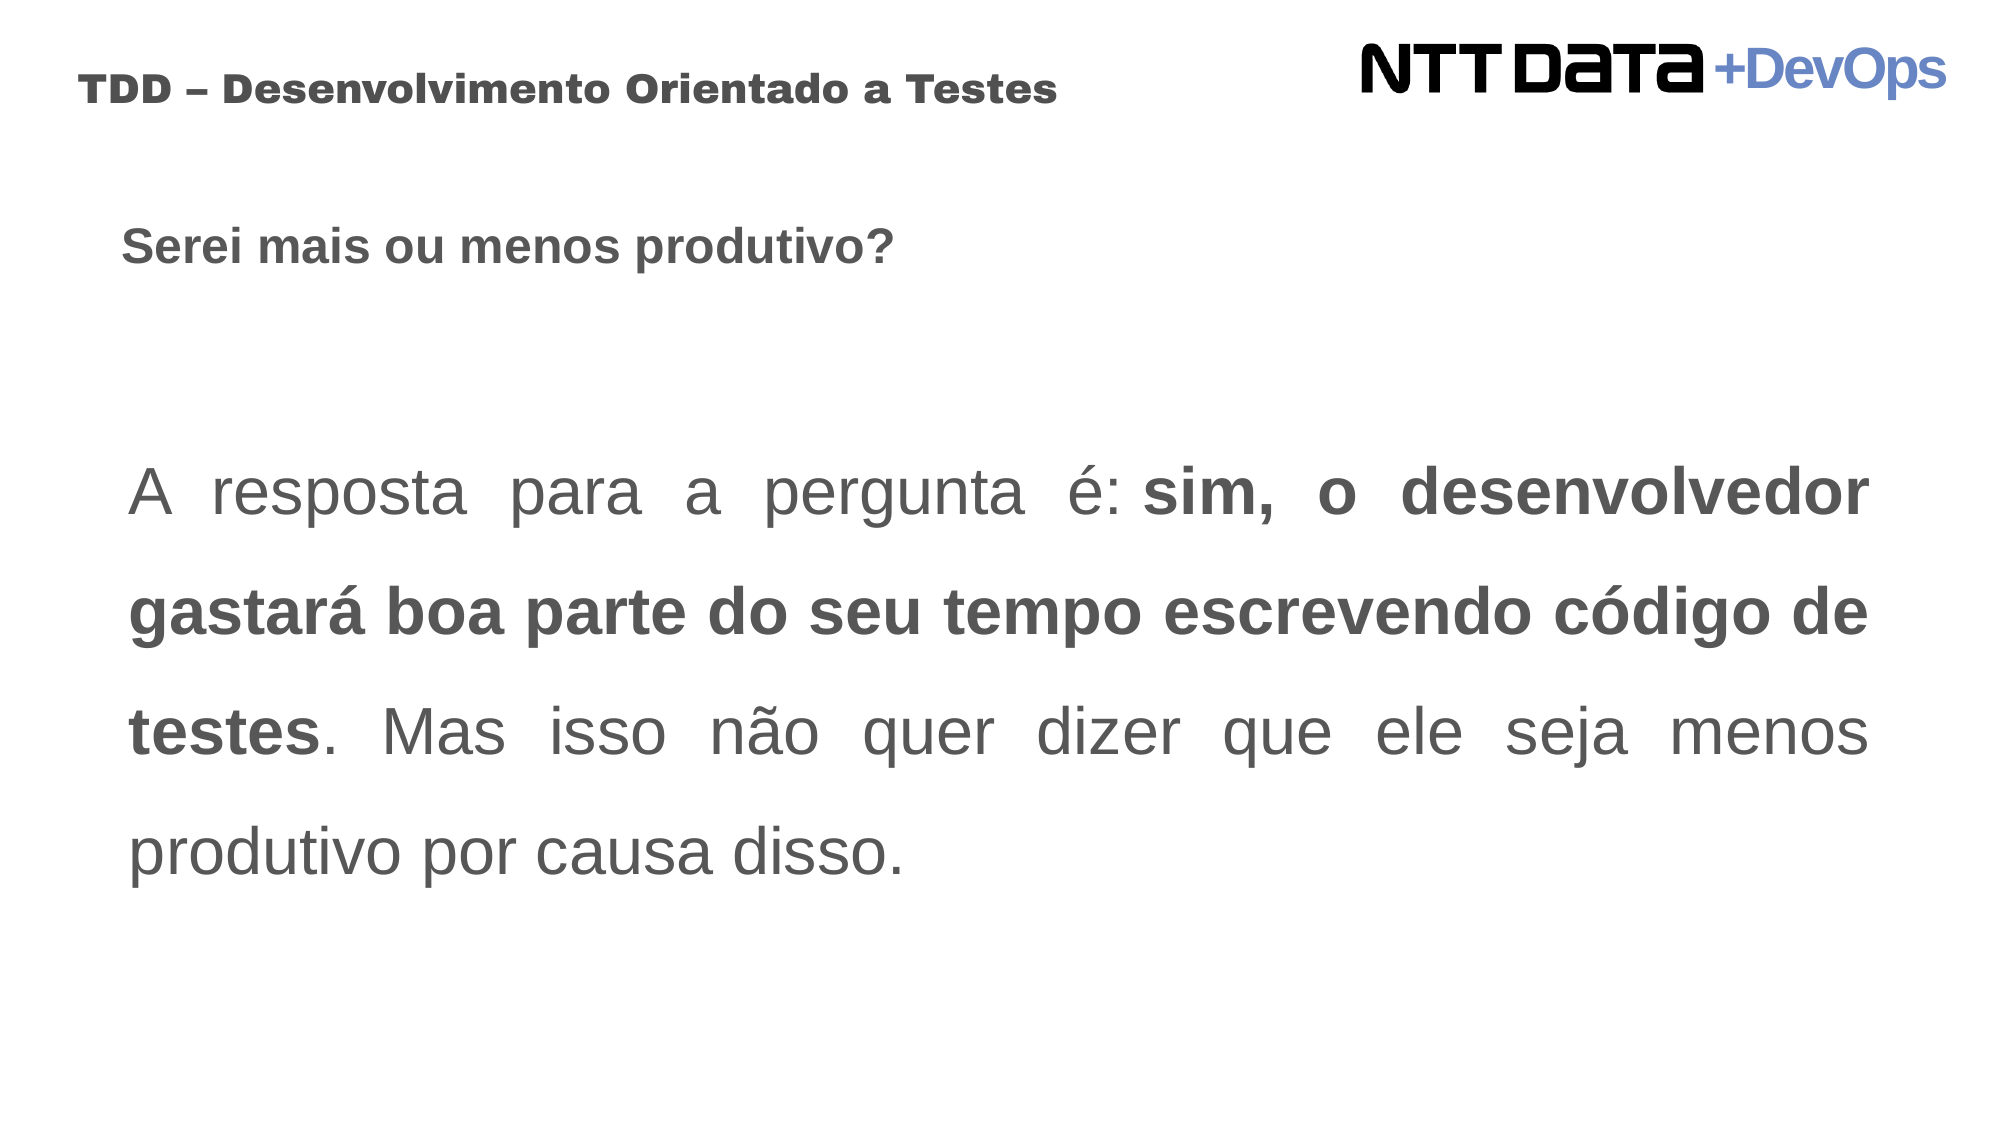

TDD – Desenvolvimento Orientado a Testes
Serei mais ou menos produtivo?

A resposta para a pergunta é: sim, o desenvolvedor gastará boa parte do seu tempo escrevendo código de testes. Mas isso não quer dizer que ele seja menos produtivo por causa disso.